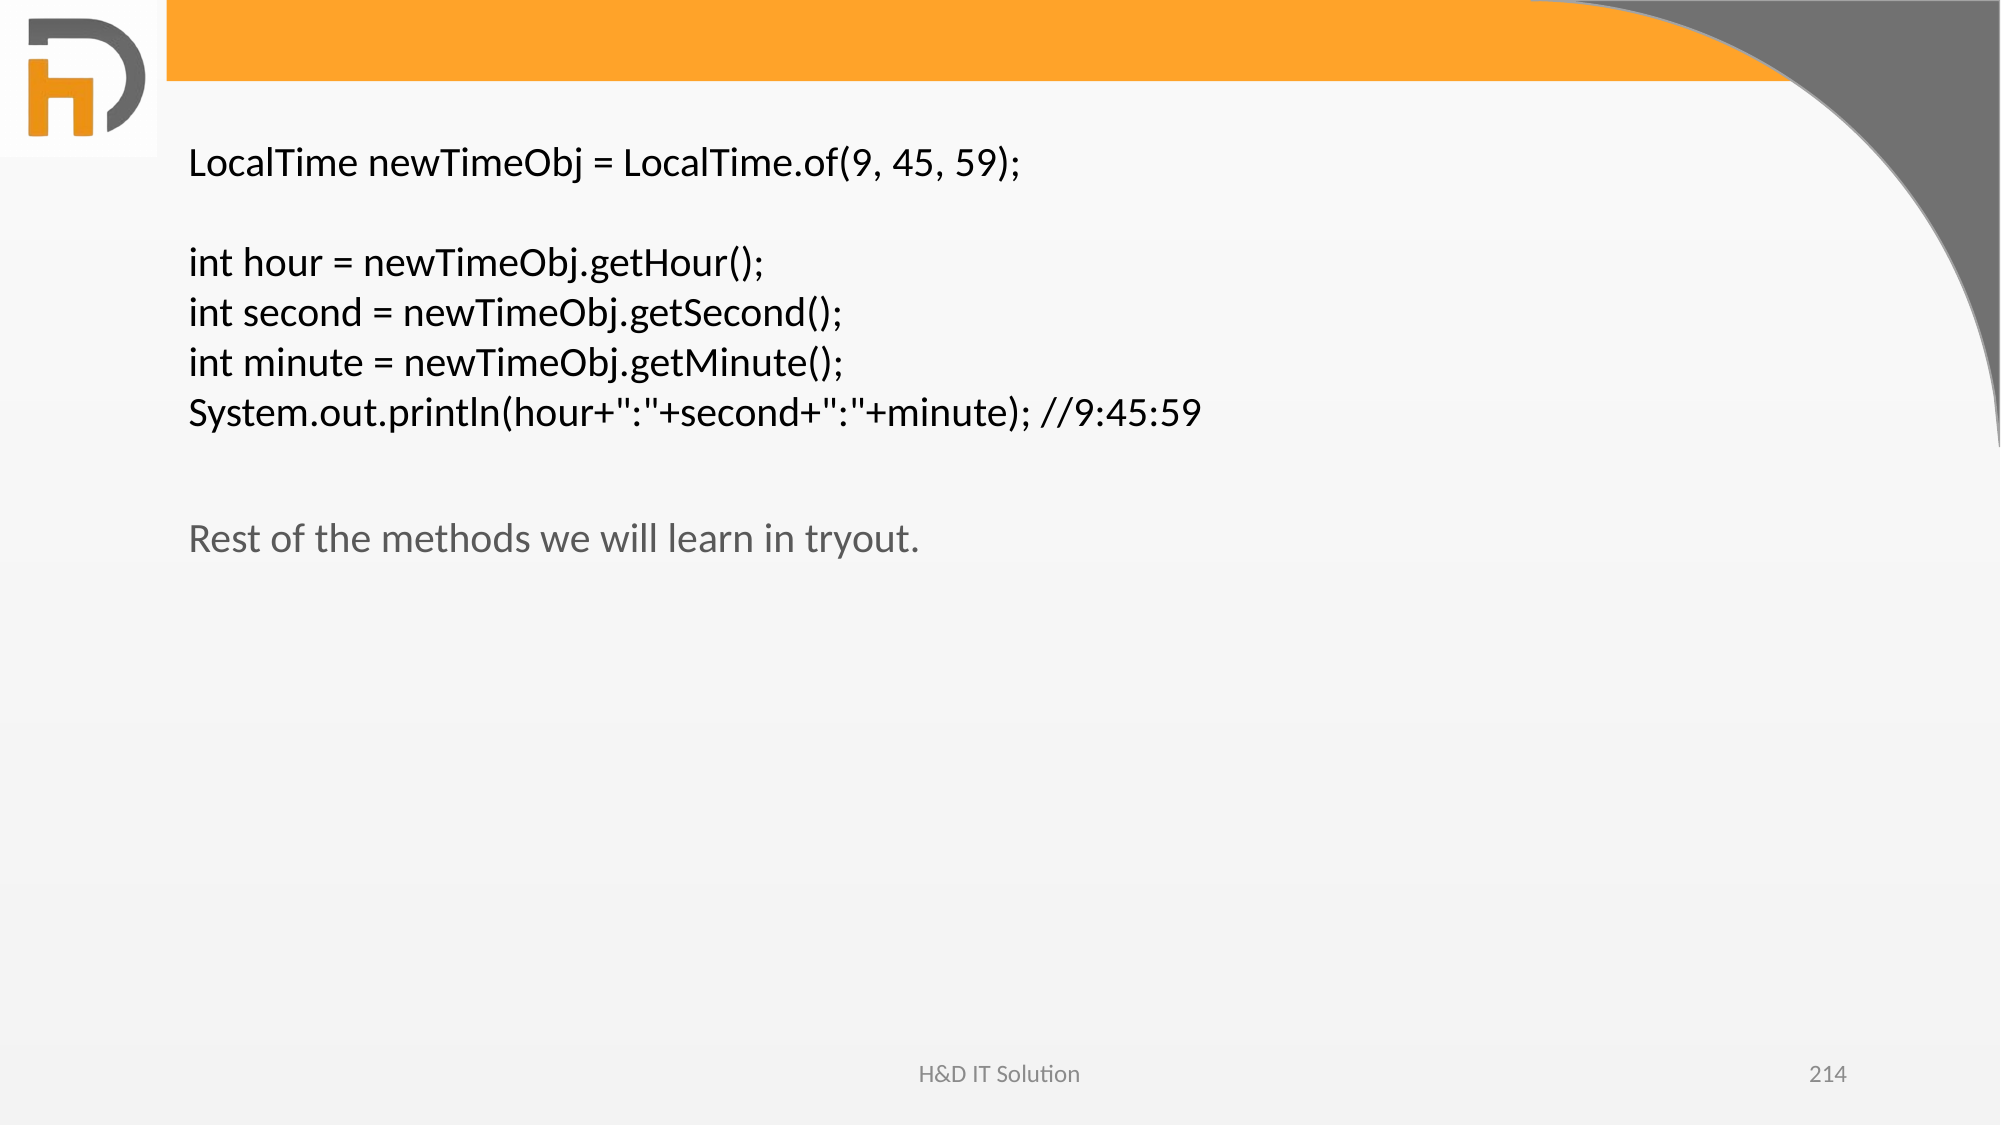

LocalTime newTimeObj = LocalTime.of(9, 45, 59);

int hour = newTimeObj.getHour();
int second = newTimeObj.getSecond();
int minute = newTimeObj.getMinute();
System.out.println(hour+":"+second+":"+minute); //9:45:59
Rest of the methods we will learn in tryout.
H&D IT Solution
214